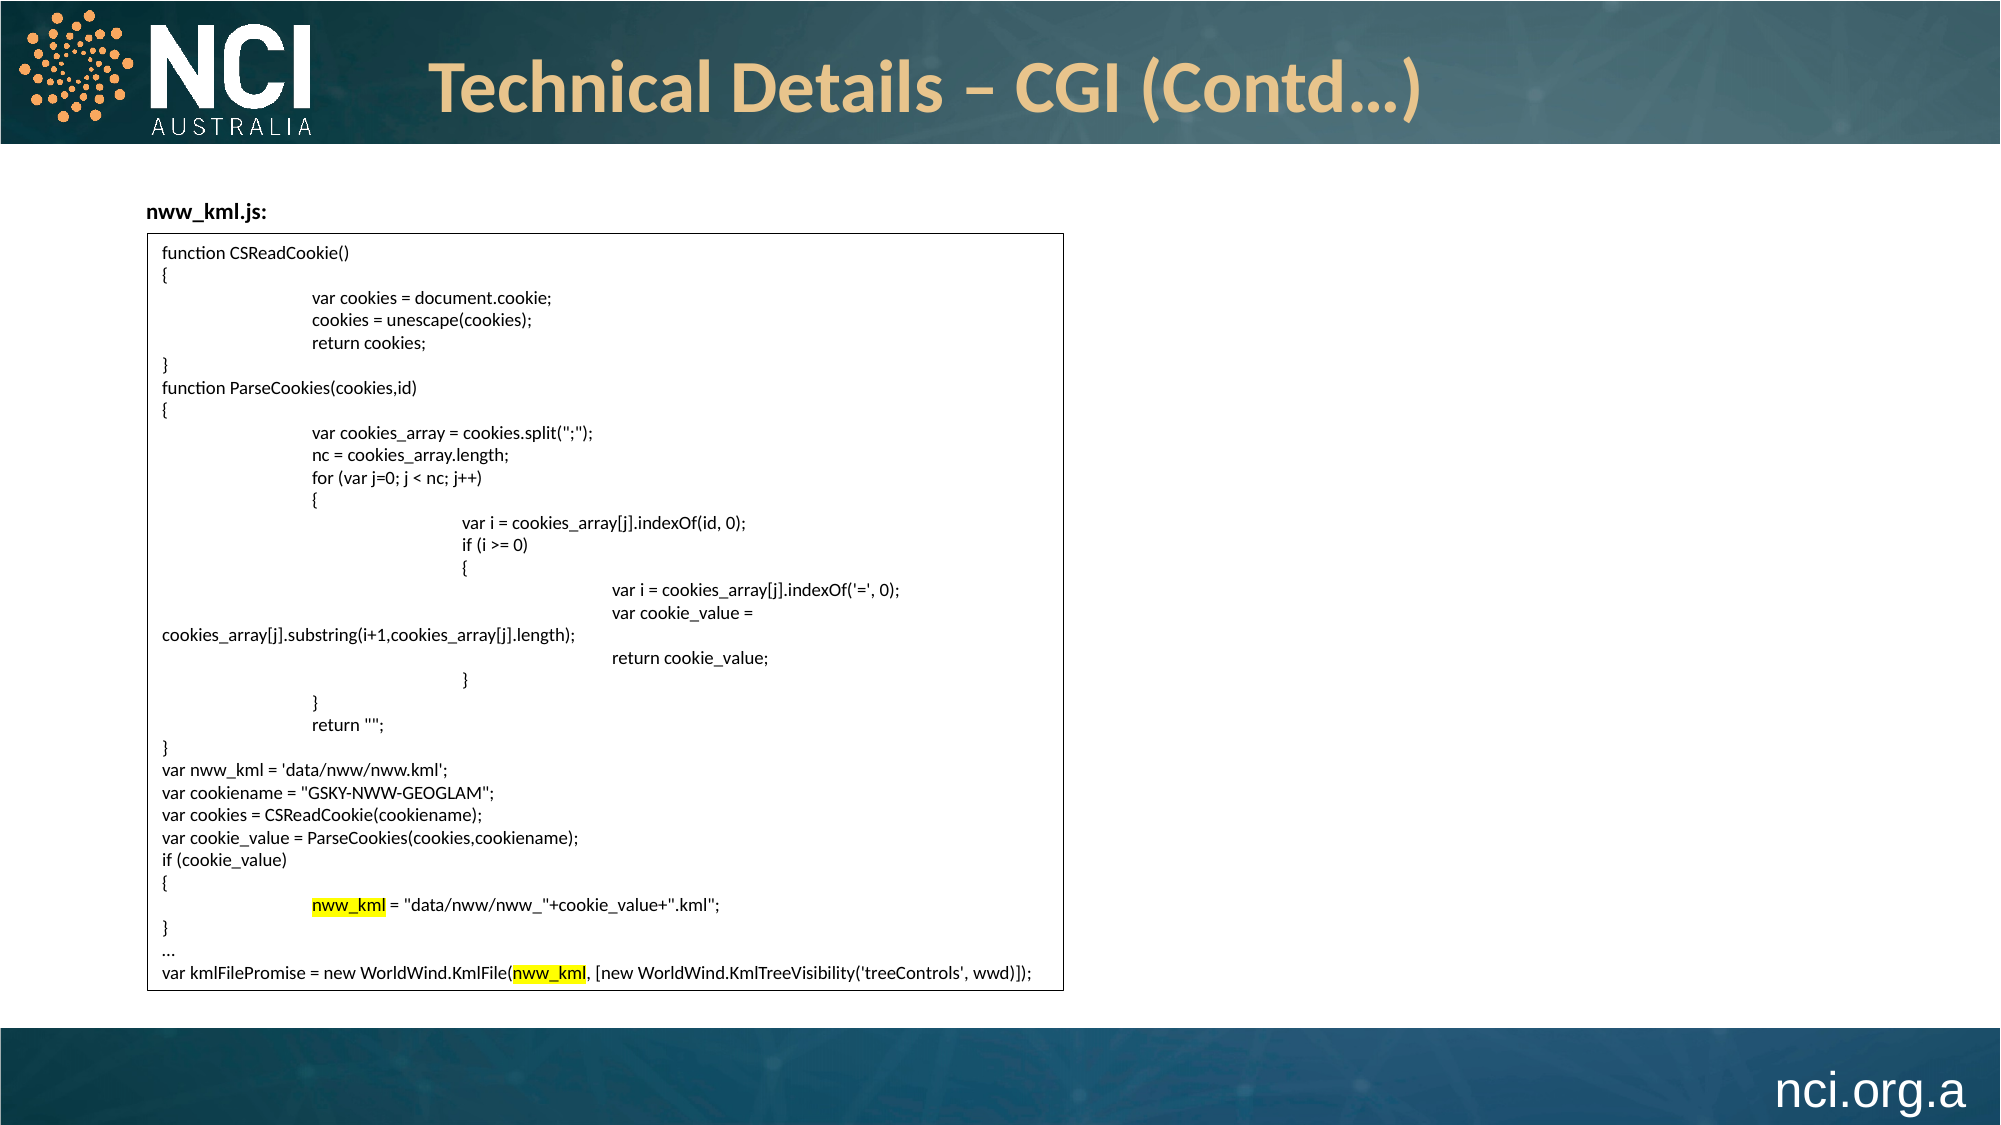

Technical Details – CGI (Contd…)
nww_kml.js:
function CSReadCookie()
{
	var cookies = document.cookie;
	cookies = unescape(cookies);
	return cookies;
}
function ParseCookies(cookies,id)
{
	var cookies_array = cookies.split(";");
	nc = cookies_array.length;
	for (var j=0; j < nc; j++)
	{
		var i = cookies_array[j].indexOf(id, 0);
		if (i >= 0)
		{
			var i = cookies_array[j].indexOf('=', 0);
			var cookie_value = cookies_array[j].substring(i+1,cookies_array[j].length);
			return cookie_value;
		}
	}
	return "";
}
var nww_kml = 'data/nww/nww.kml';
var cookiename = "GSKY-NWW-GEOGLAM";
var cookies = CSReadCookie(cookiename);
var cookie_value = ParseCookies(cookies,cookiename);
if (cookie_value)
{
	nww_kml = "data/nww/nww_"+cookie_value+".kml";
}
…
var kmlFilePromise = new WorldWind.KmlFile(nww_kml, [new WorldWind.KmlTreeVisibility('treeControls', wwd)]);